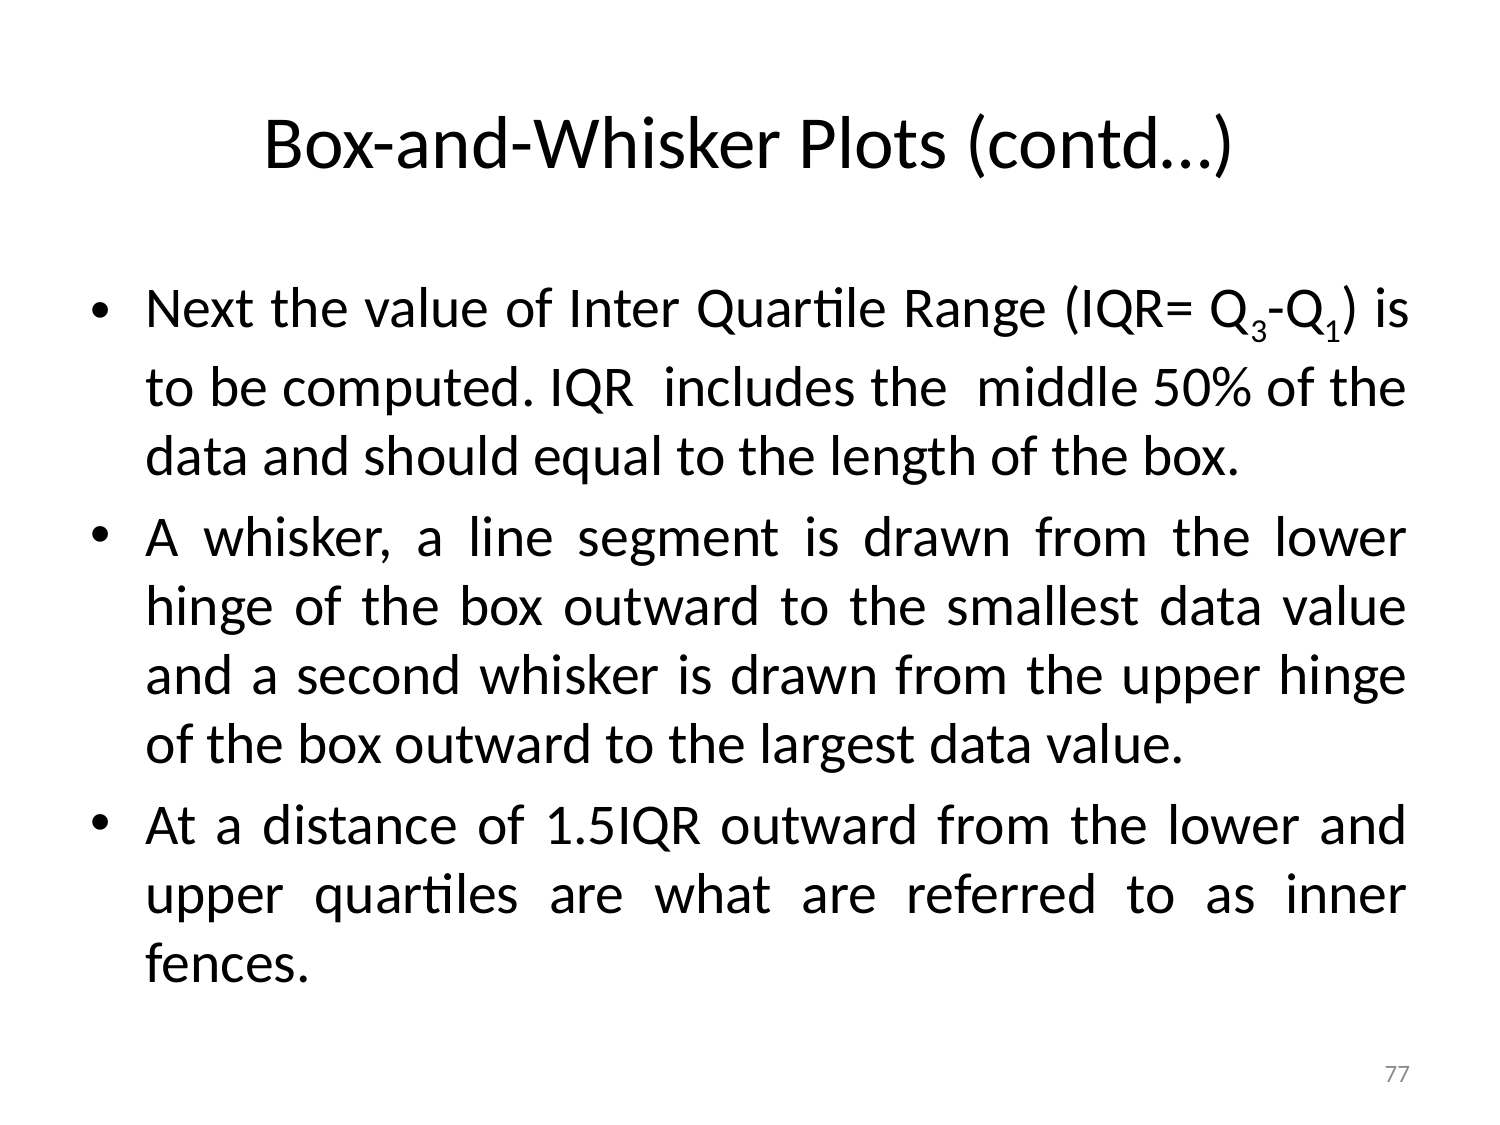

# Box-and-Whisker Plots (contd…)
Next the value of Inter Quartile Range (IQR= Q3-Q1) is to be computed. IQR  includes the  middle 50% of the data and should equal to the length of the box.
A whisker, a line segment is drawn from the lower hinge of the box outward to the smallest data value and a second whisker is drawn from the upper hinge of the box outward to the largest data value.
At a distance of 1.5IQR outward from the lower and upper quartiles are what are referred to as inner fences.

77